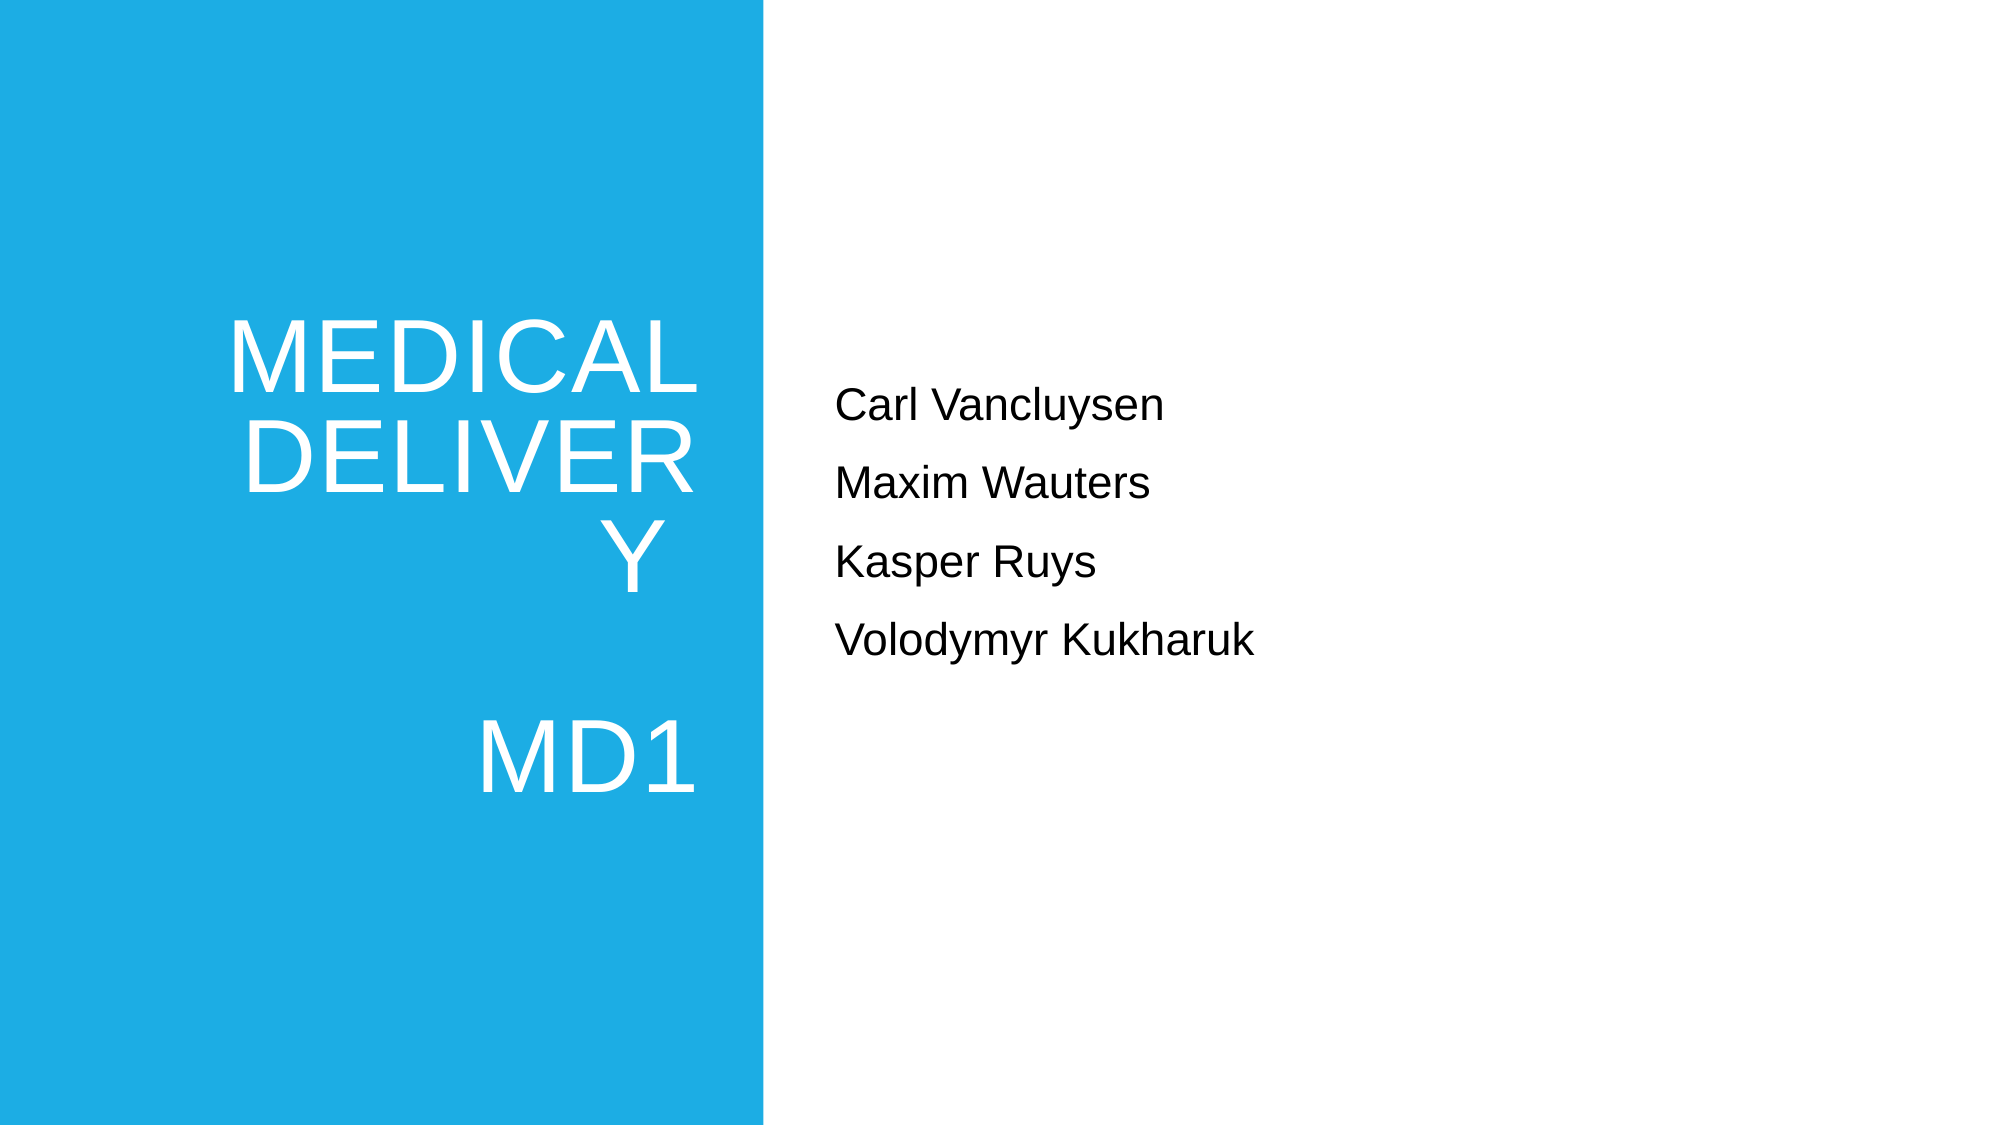

# Medical Delivery MD1
Carl Vancluysen
Maxim Wauters
Kasper Ruys
Volodymyr Kukharuk